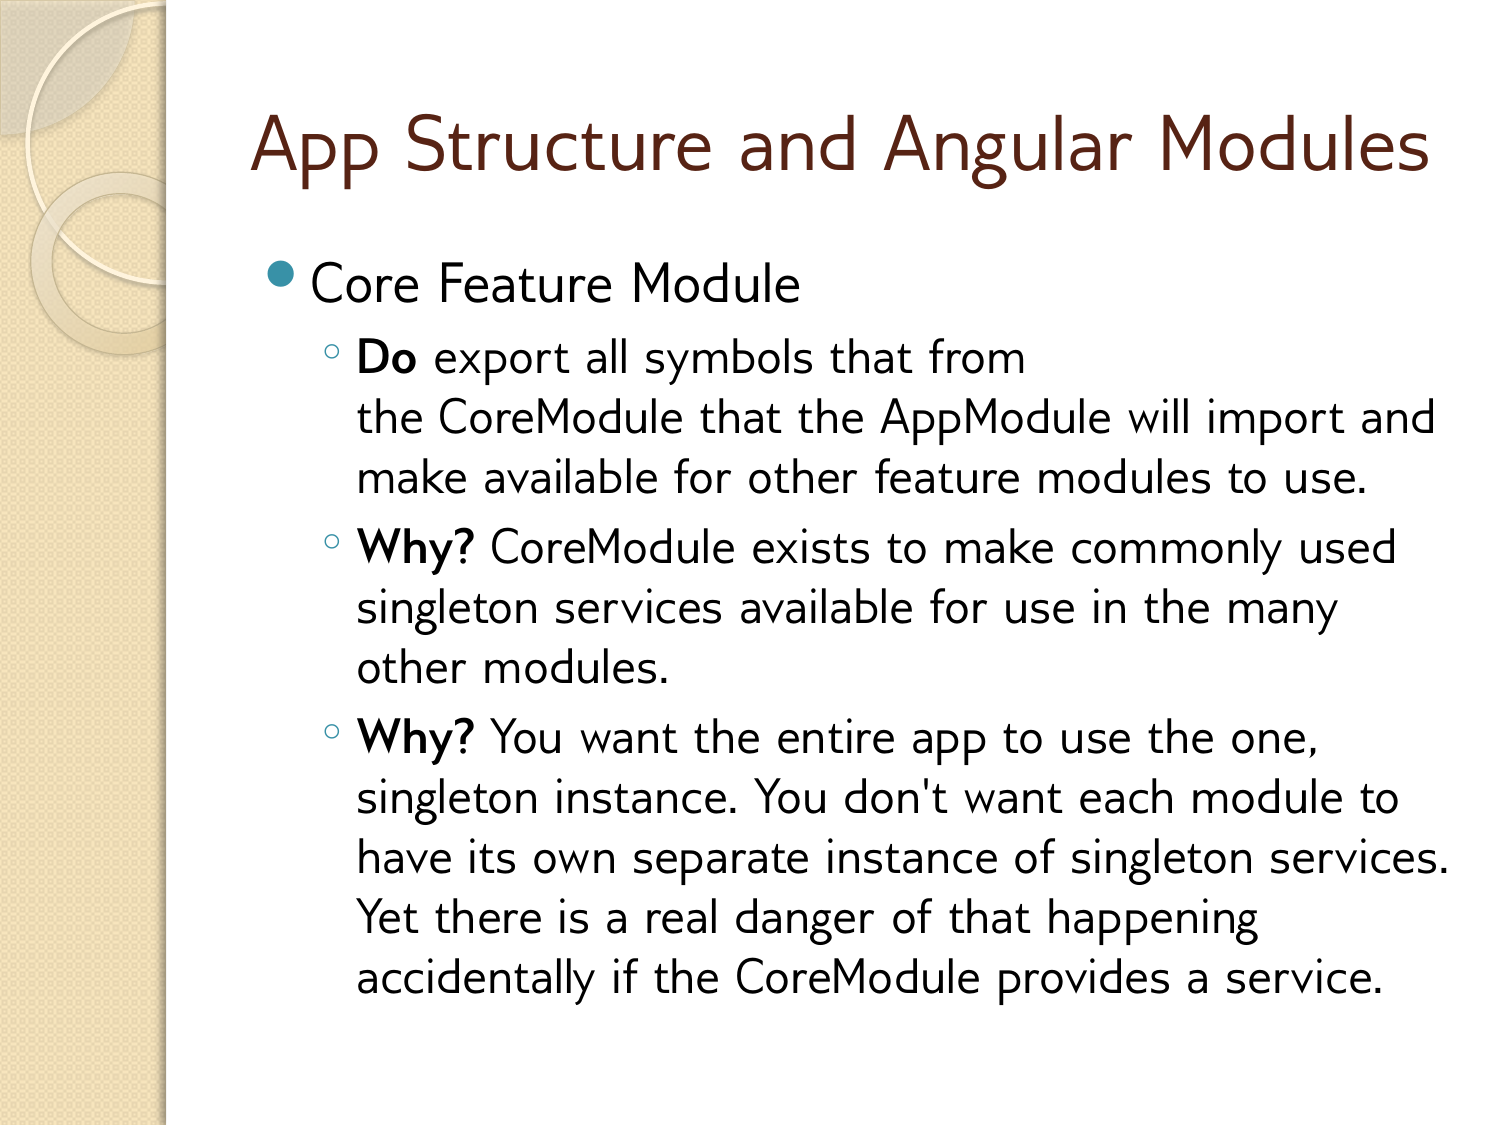

# App Structure and Angular Modules
Core Feature Module
Do export all symbols that from the CoreModule that the AppModule will import and make available for other feature modules to use.
Why? CoreModule exists to make commonly used singleton services available for use in the many other modules.
Why? You want the entire app to use the one, singleton instance. You don't want each module to have its own separate instance of singleton services. Yet there is a real danger of that happening accidentally if the CoreModule provides a service.